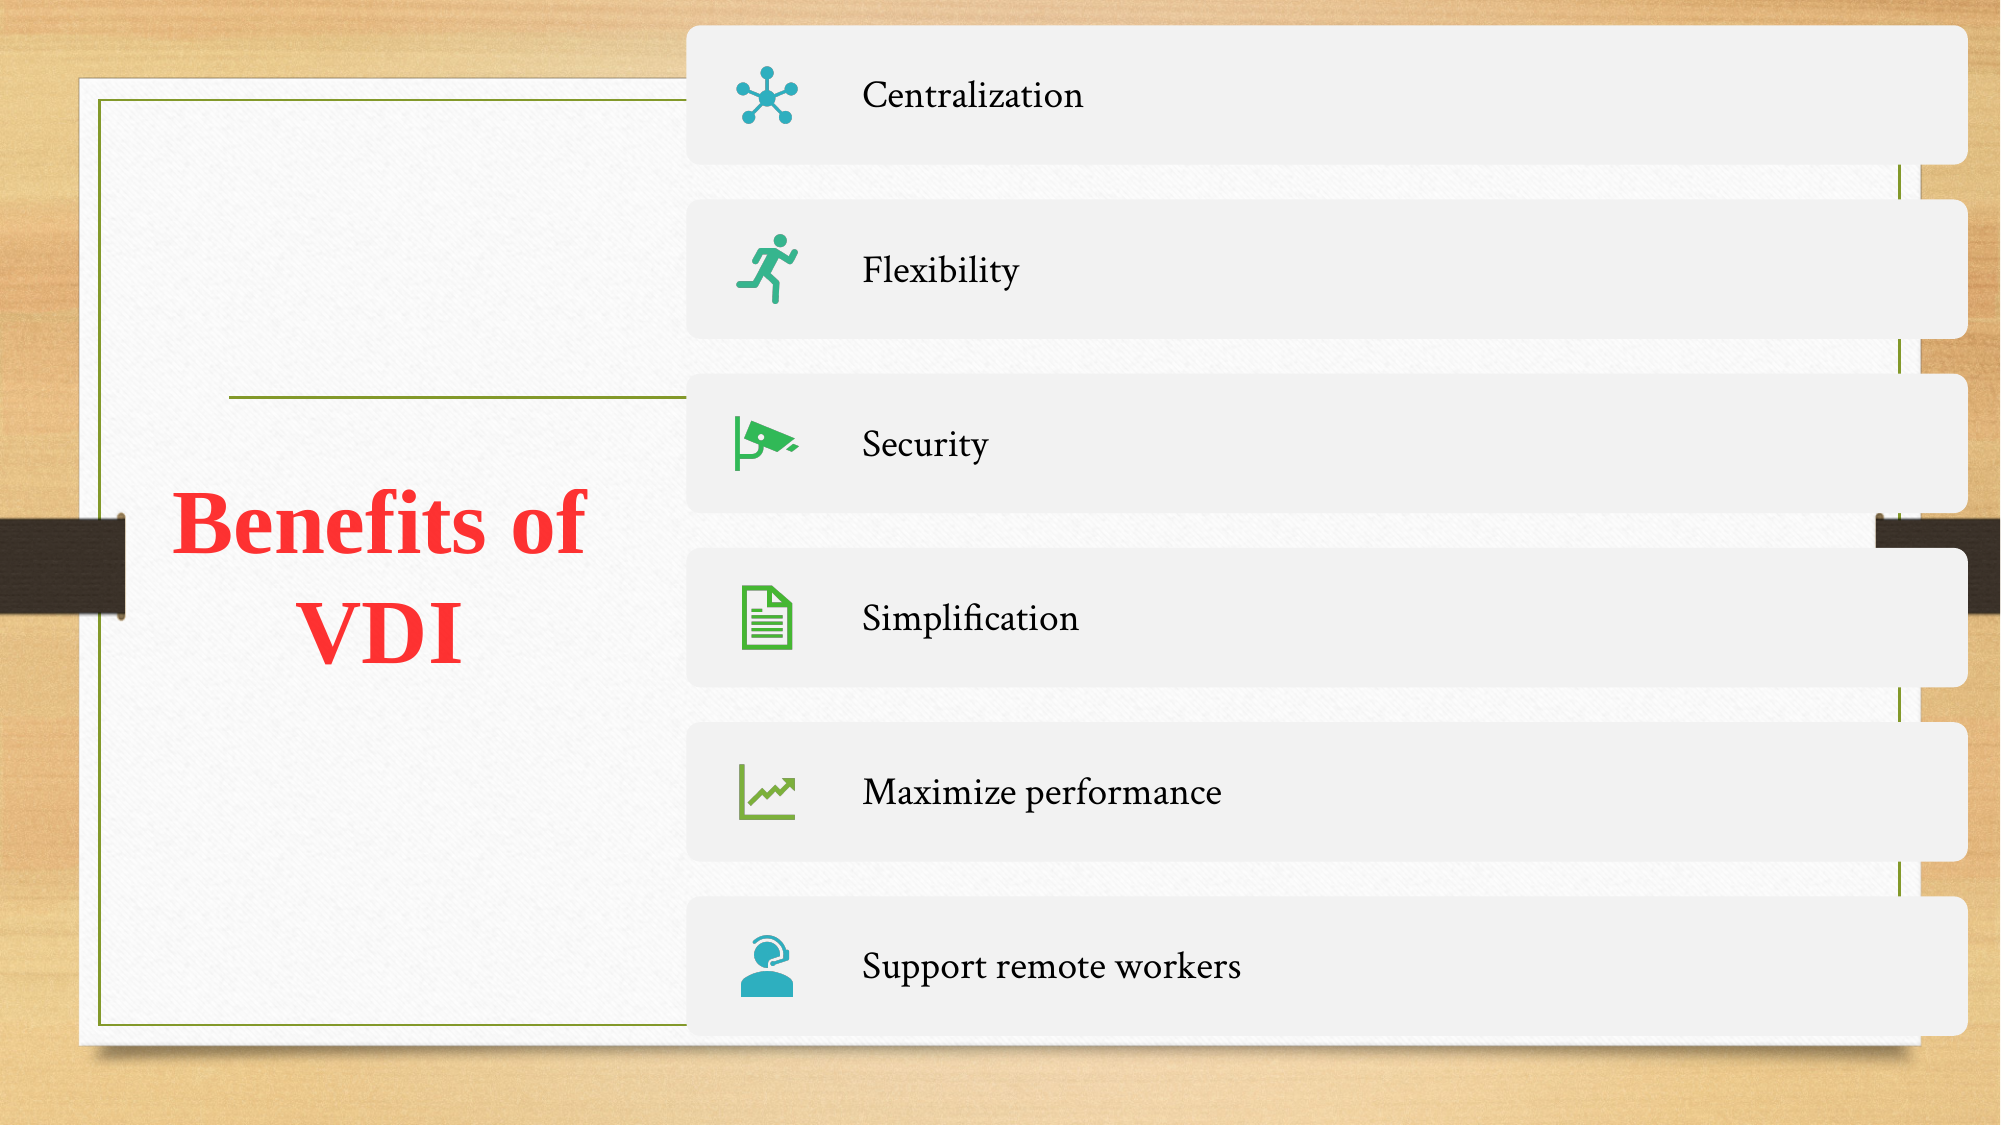

Centralization
Flexibility
Security
Simplification
Maximize performance
Support remote workers
# Benefits of VDI